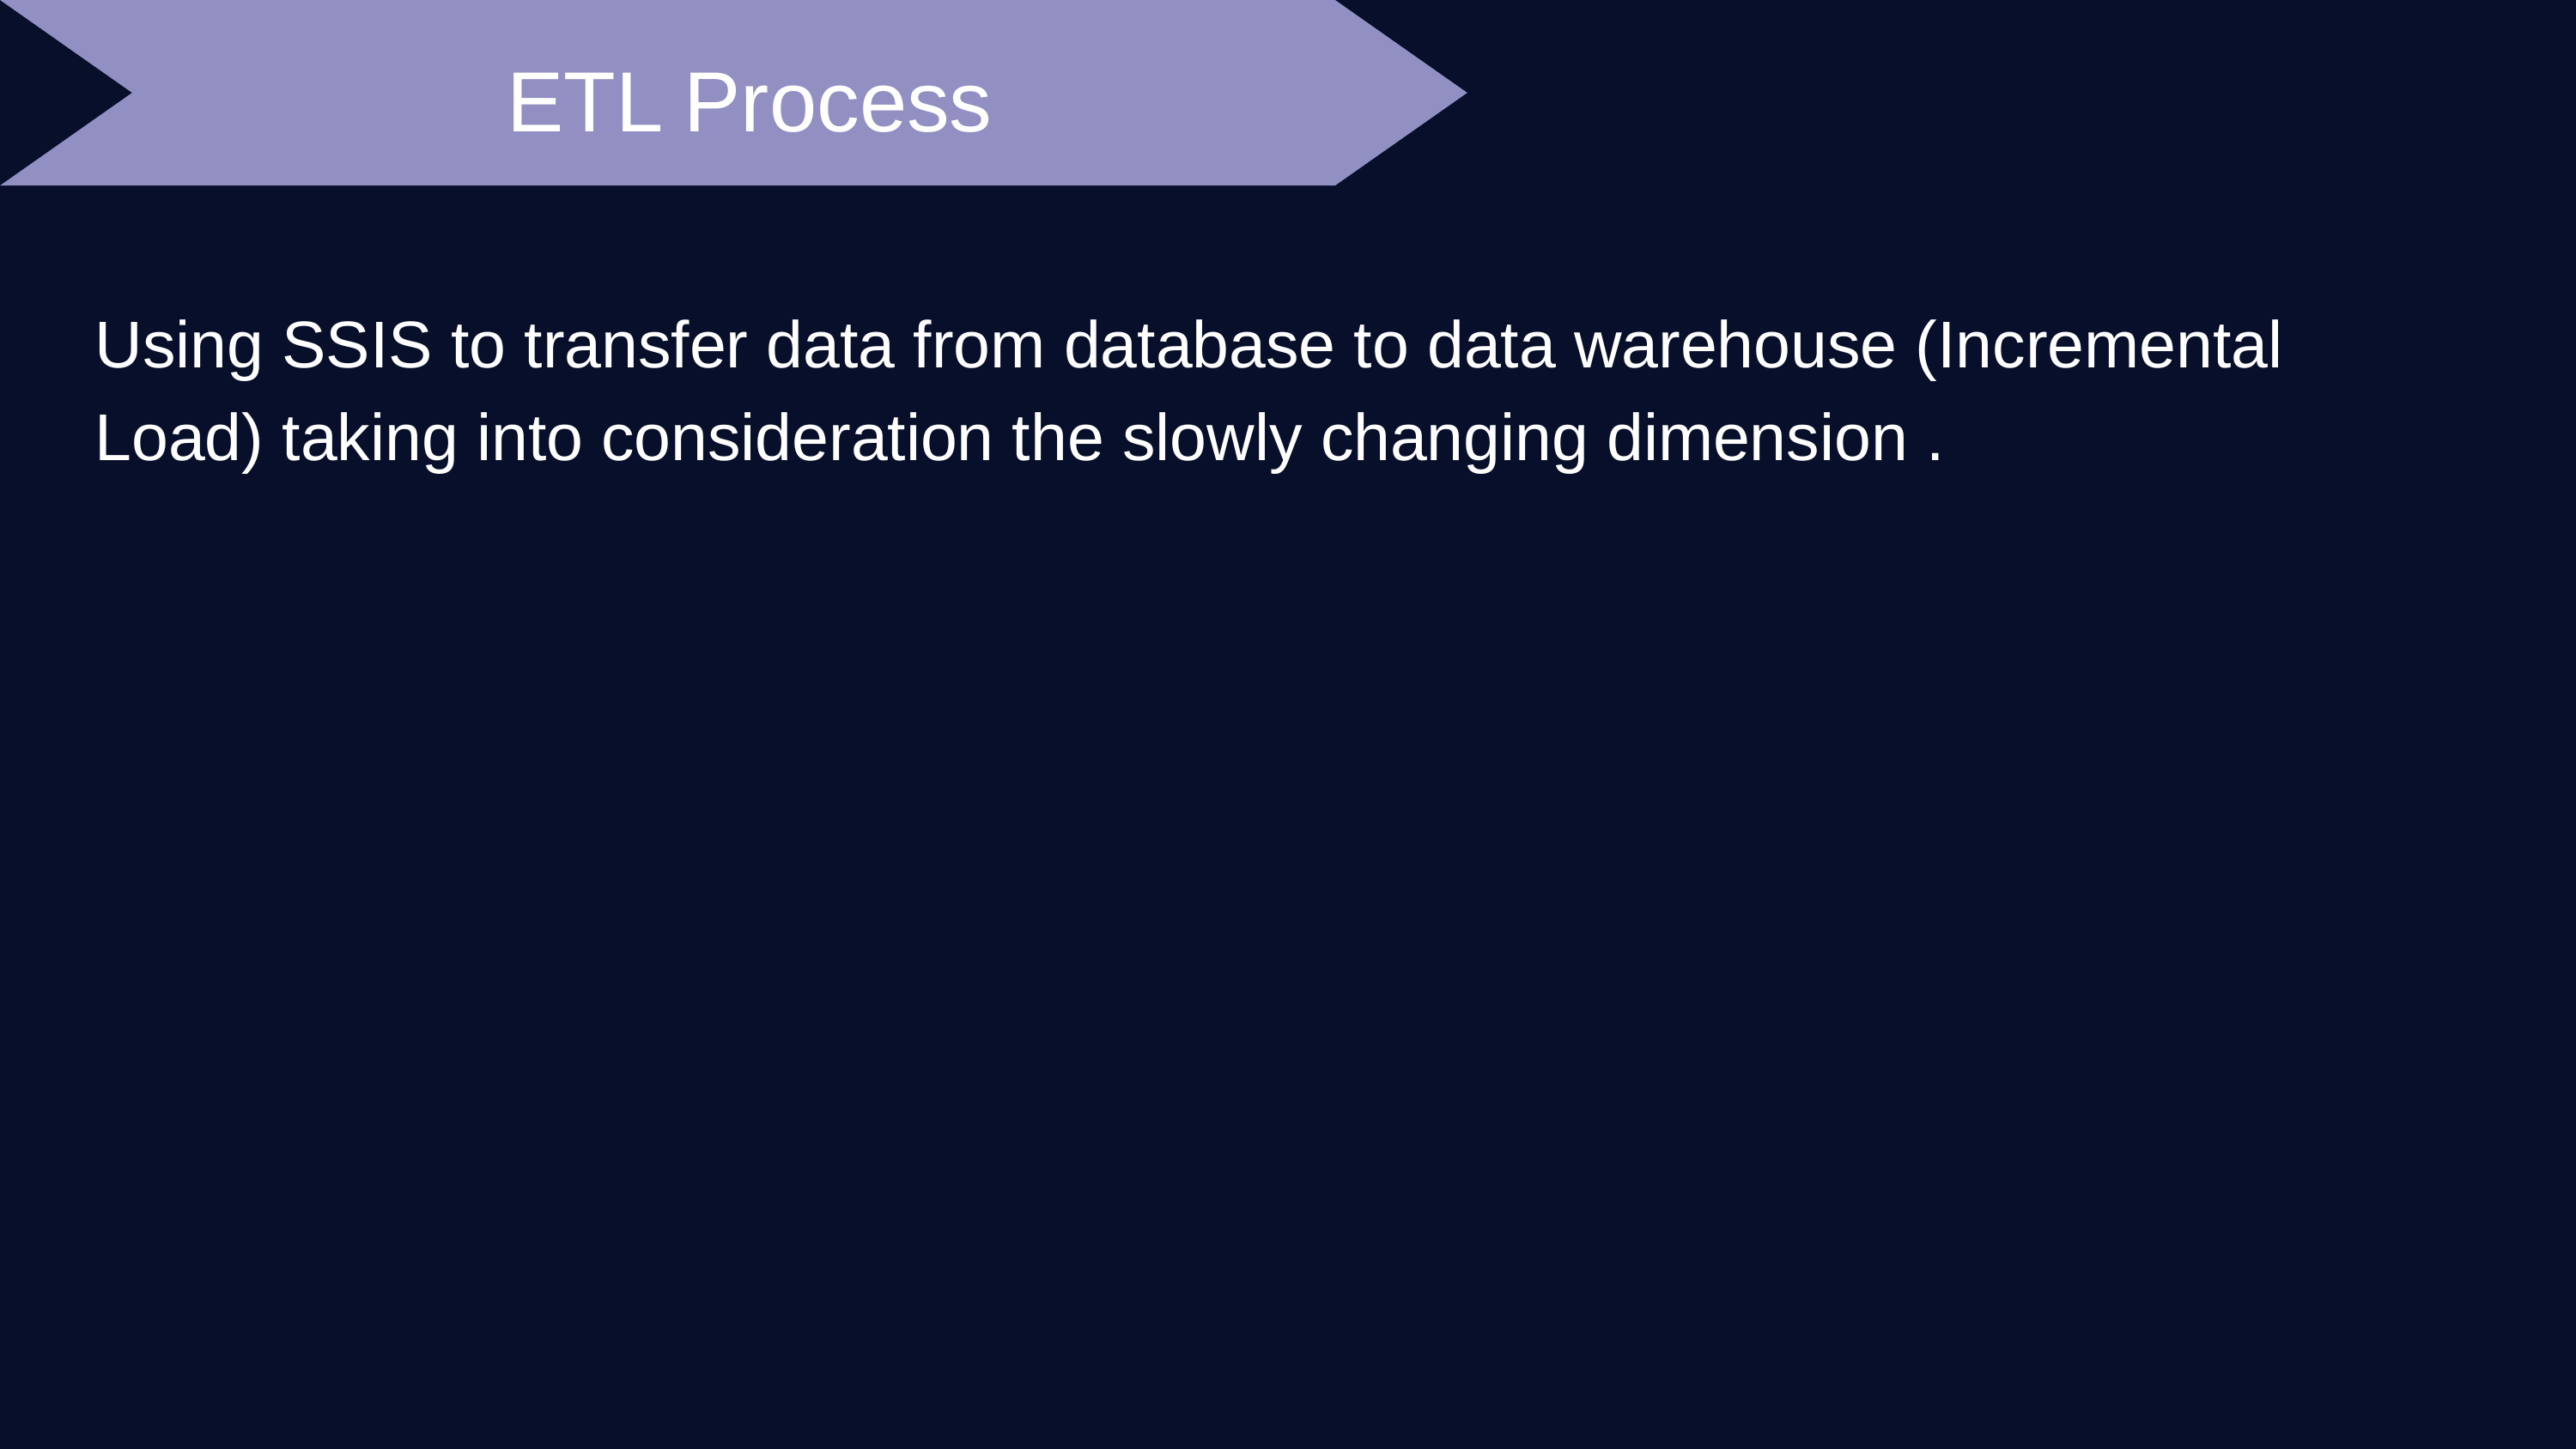

ETL Process
Using SSIS to transfer data from database to data warehouse (Incremental
Load) taking into consideration the slowly changing dimension .